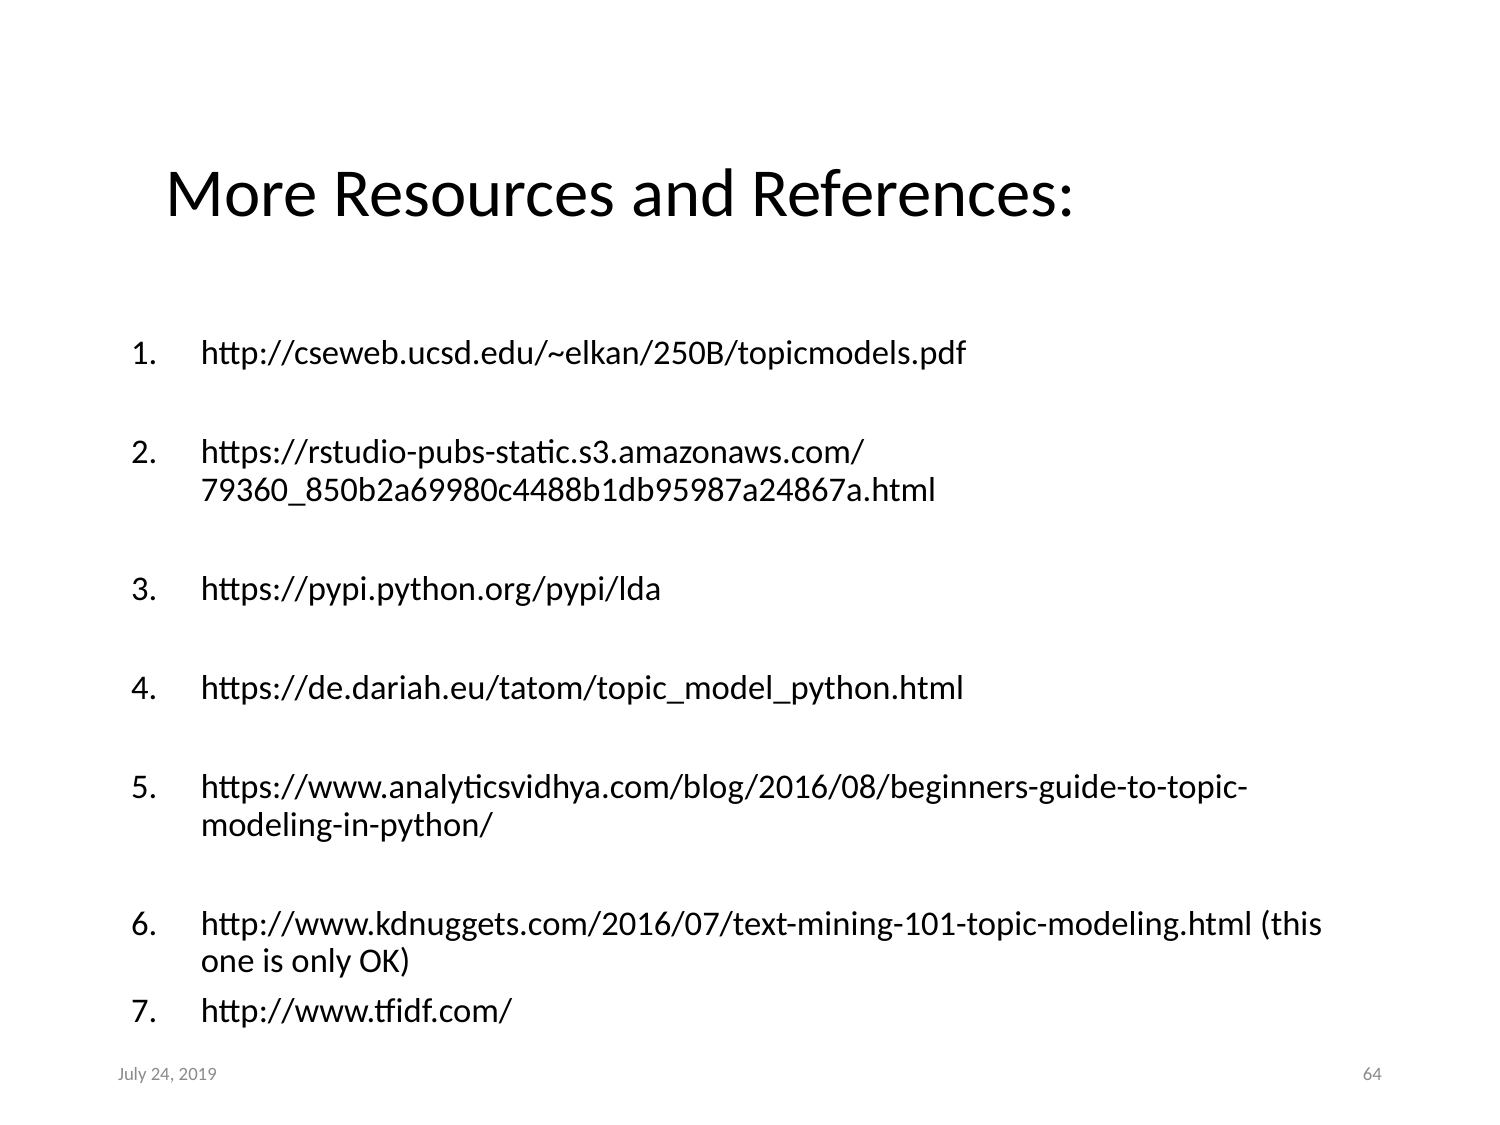

# More Resources and References:
http://cseweb.ucsd.edu/~elkan/250B/topicmodels.pdf

https://rstudio-pubs-static.s3.amazonaws.com/79360_850b2a69980c4488b1db95987a24867a.html

https://pypi.python.org/pypi/lda

https://de.dariah.eu/tatom/topic_model_python.html

https://www.analyticsvidhya.com/blog/2016/08/beginners-guide-to-topic-modeling-in-python/

http://www.kdnuggets.com/2016/07/text-mining-101-topic-modeling.html (this one is only OK)
http://www.tfidf.com/

July 24, 2019
64